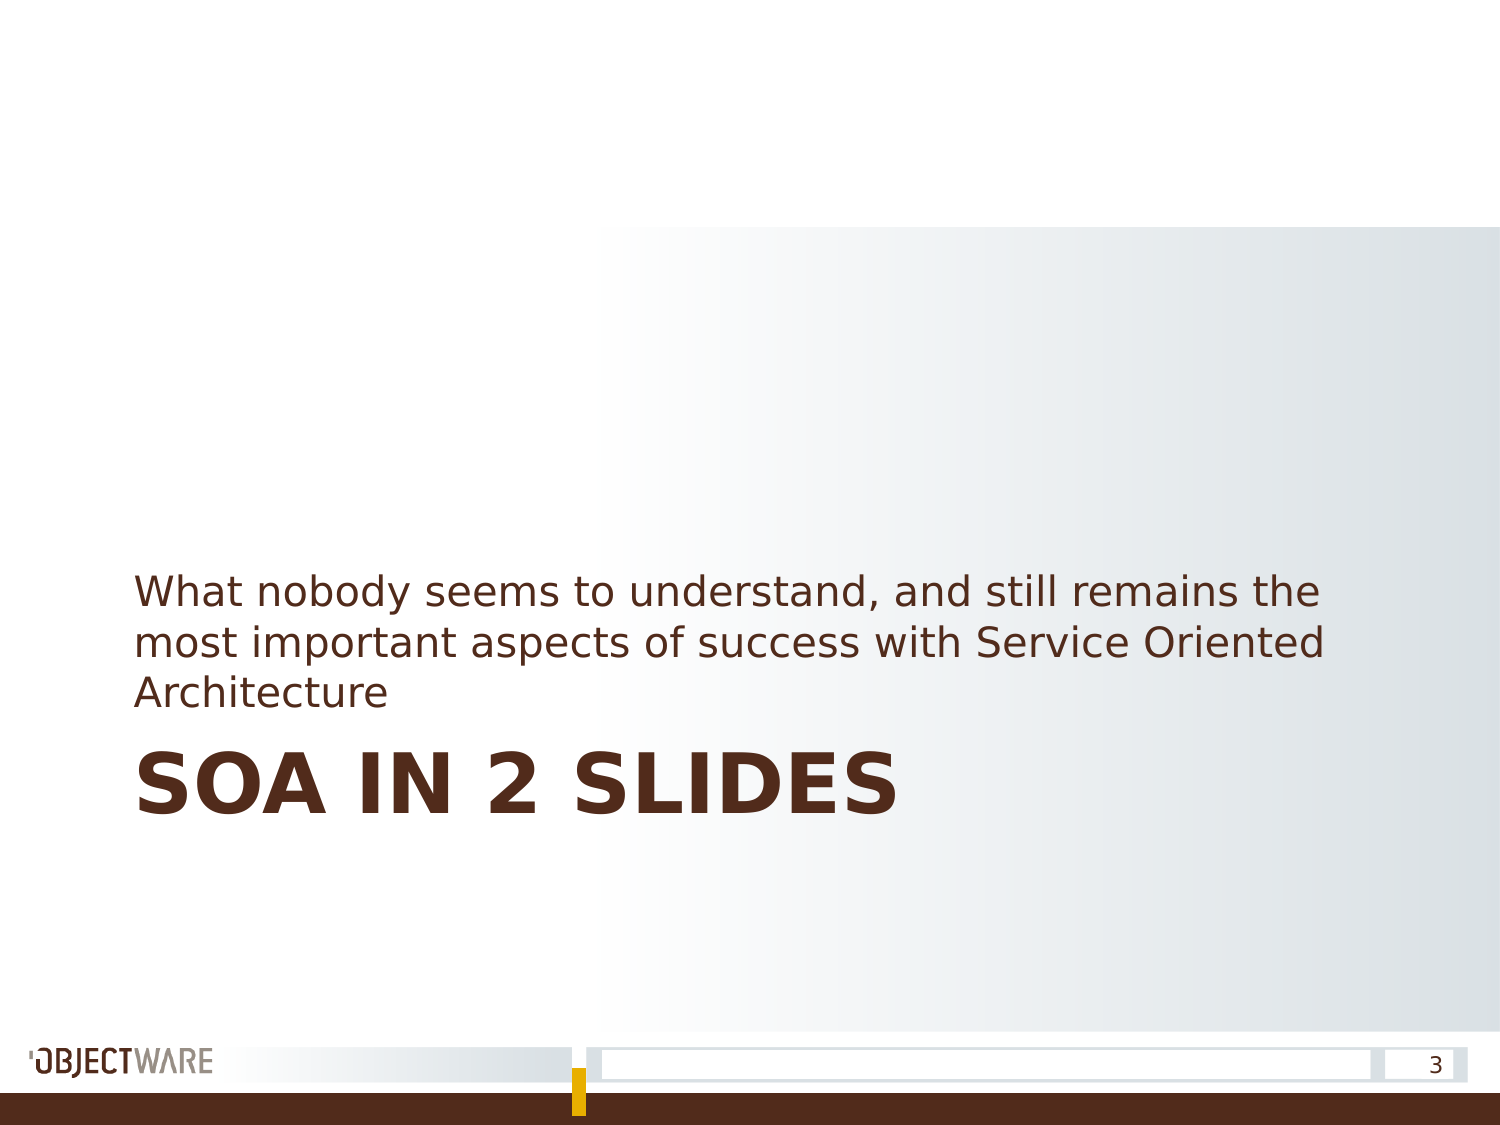

What nobody seems to understand, and still remains the most important aspects of success with Service Oriented Architecture
# SOA in 2 slides
3